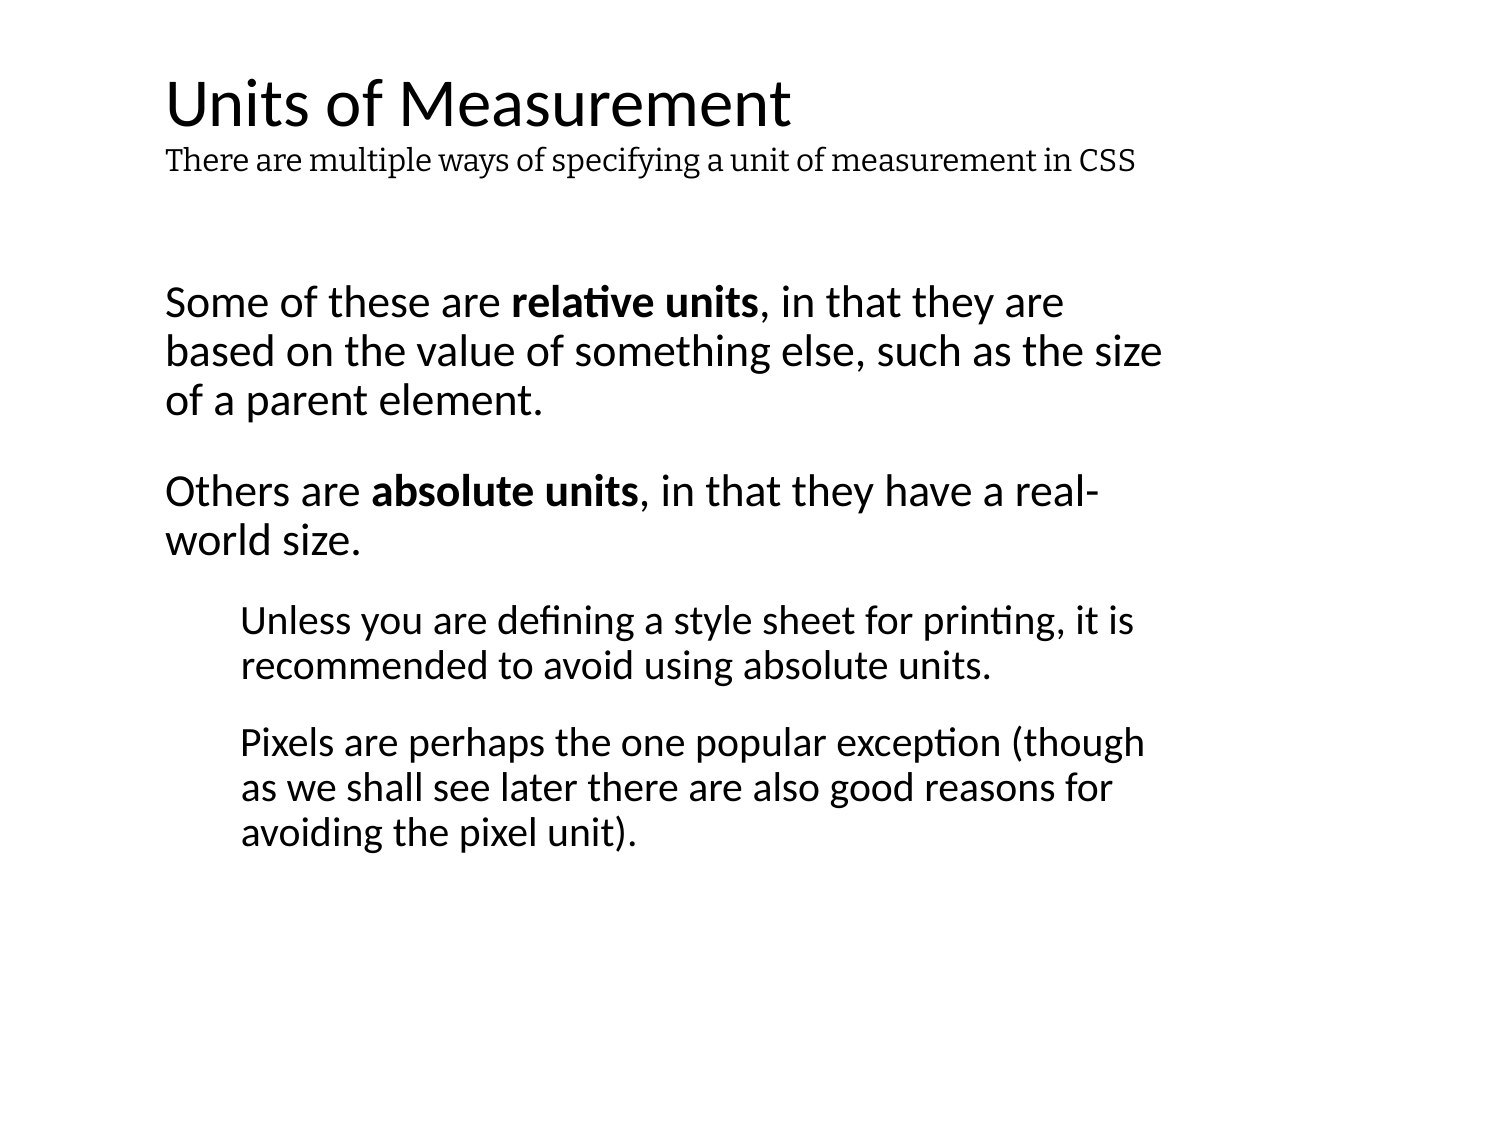

# Units of Measurement
There are multiple ways of specifying a unit of measurement in CSS
Some of these are relative units, in that they are based on the value of something else, such as the size of a parent element.
Others are absolute units, in that they have a real-world size.
Unless you are defining a style sheet for printing, it is recommended to avoid using absolute units.
Pixels are perhaps the one popular exception (though as we shall see later there are also good reasons for avoiding the pixel unit).
15